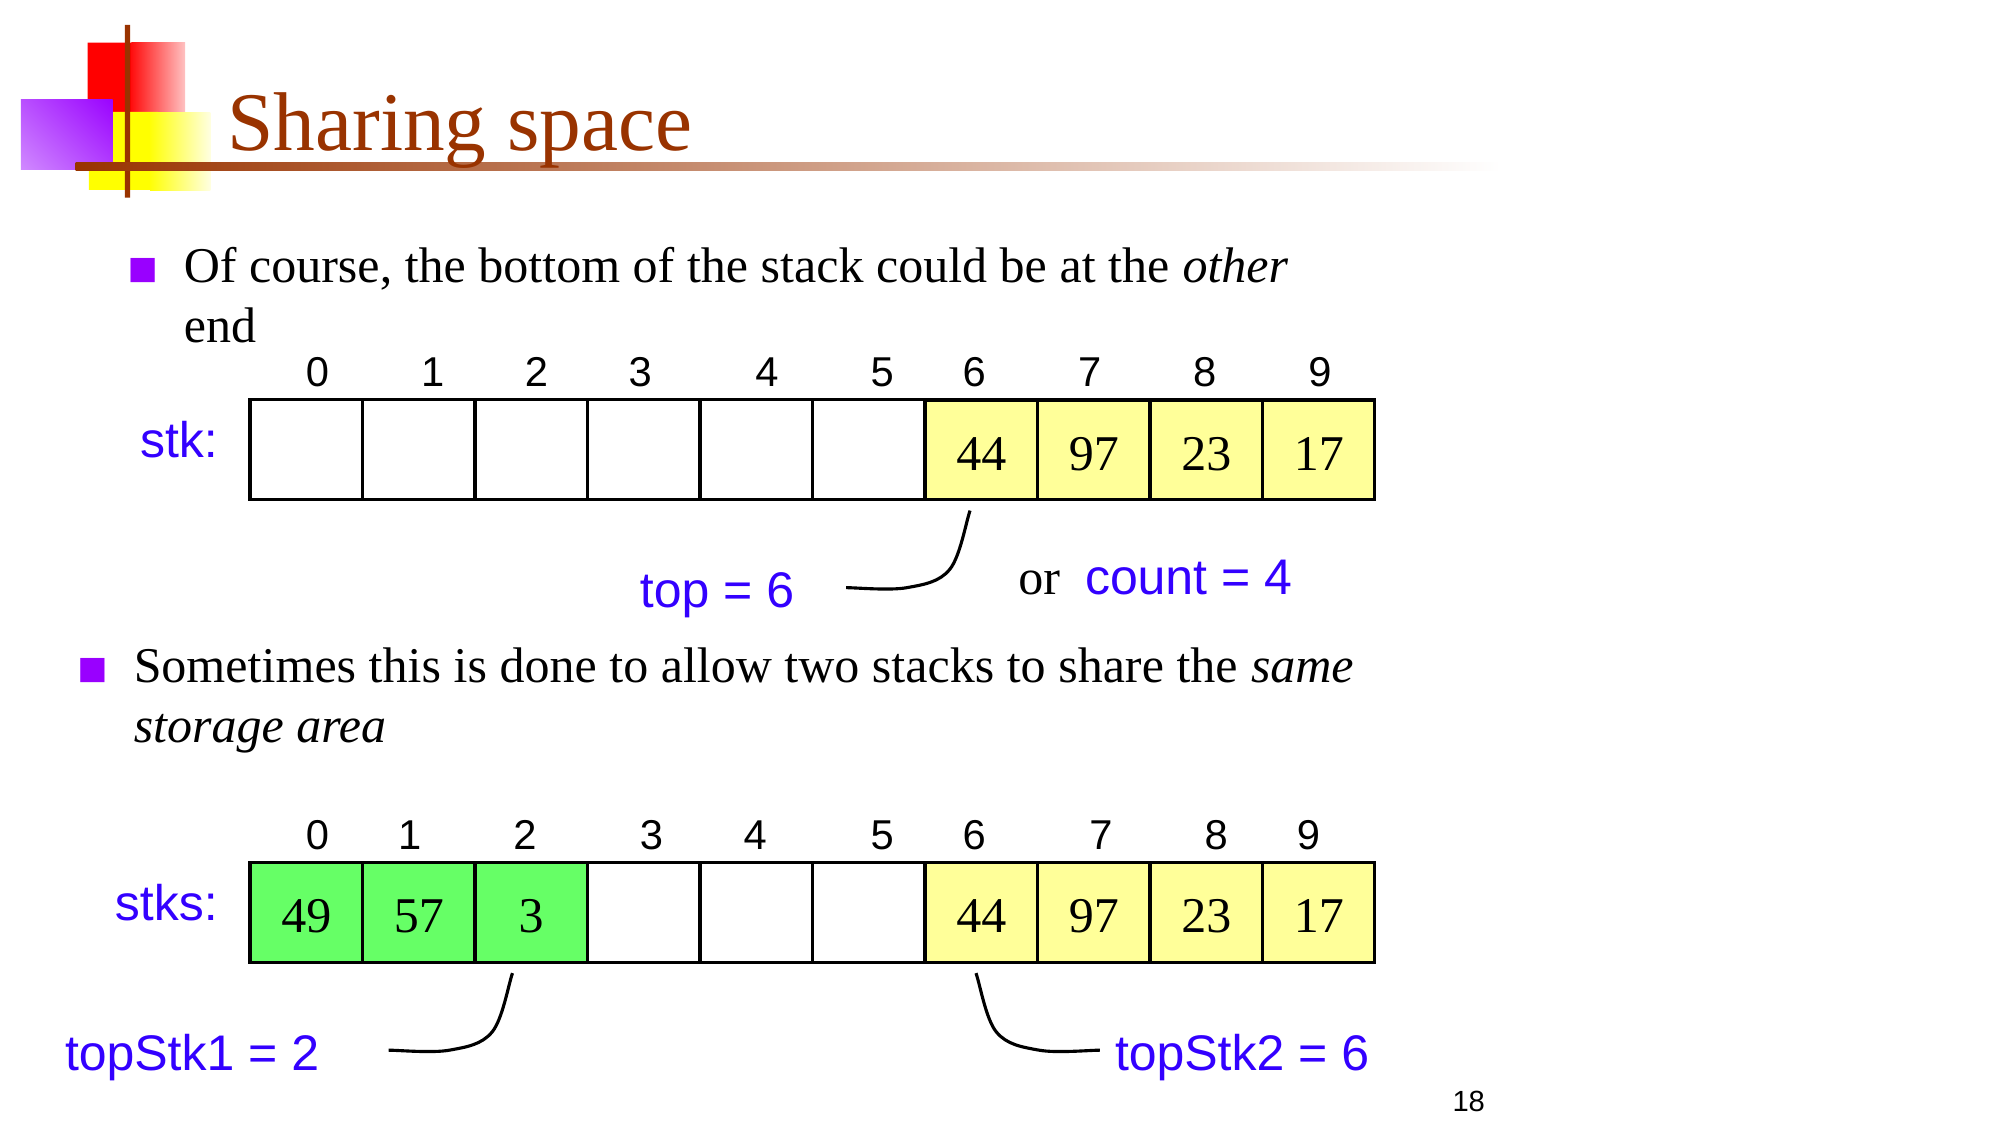

# Sharing space
Of course, the bottom of the stack could be at the other end

0        1       2       3         4        5      6        7        8        9

stk:
44
97
23
17

or  count = 4
top = 6
Sometimes this is done to allow two stacks to share the same storage area
0      1        2         3       4         5      6         7        8      9
49
57
3

stks:
44
97
23
17

topStk1 = 2
topStk2 = 6
18